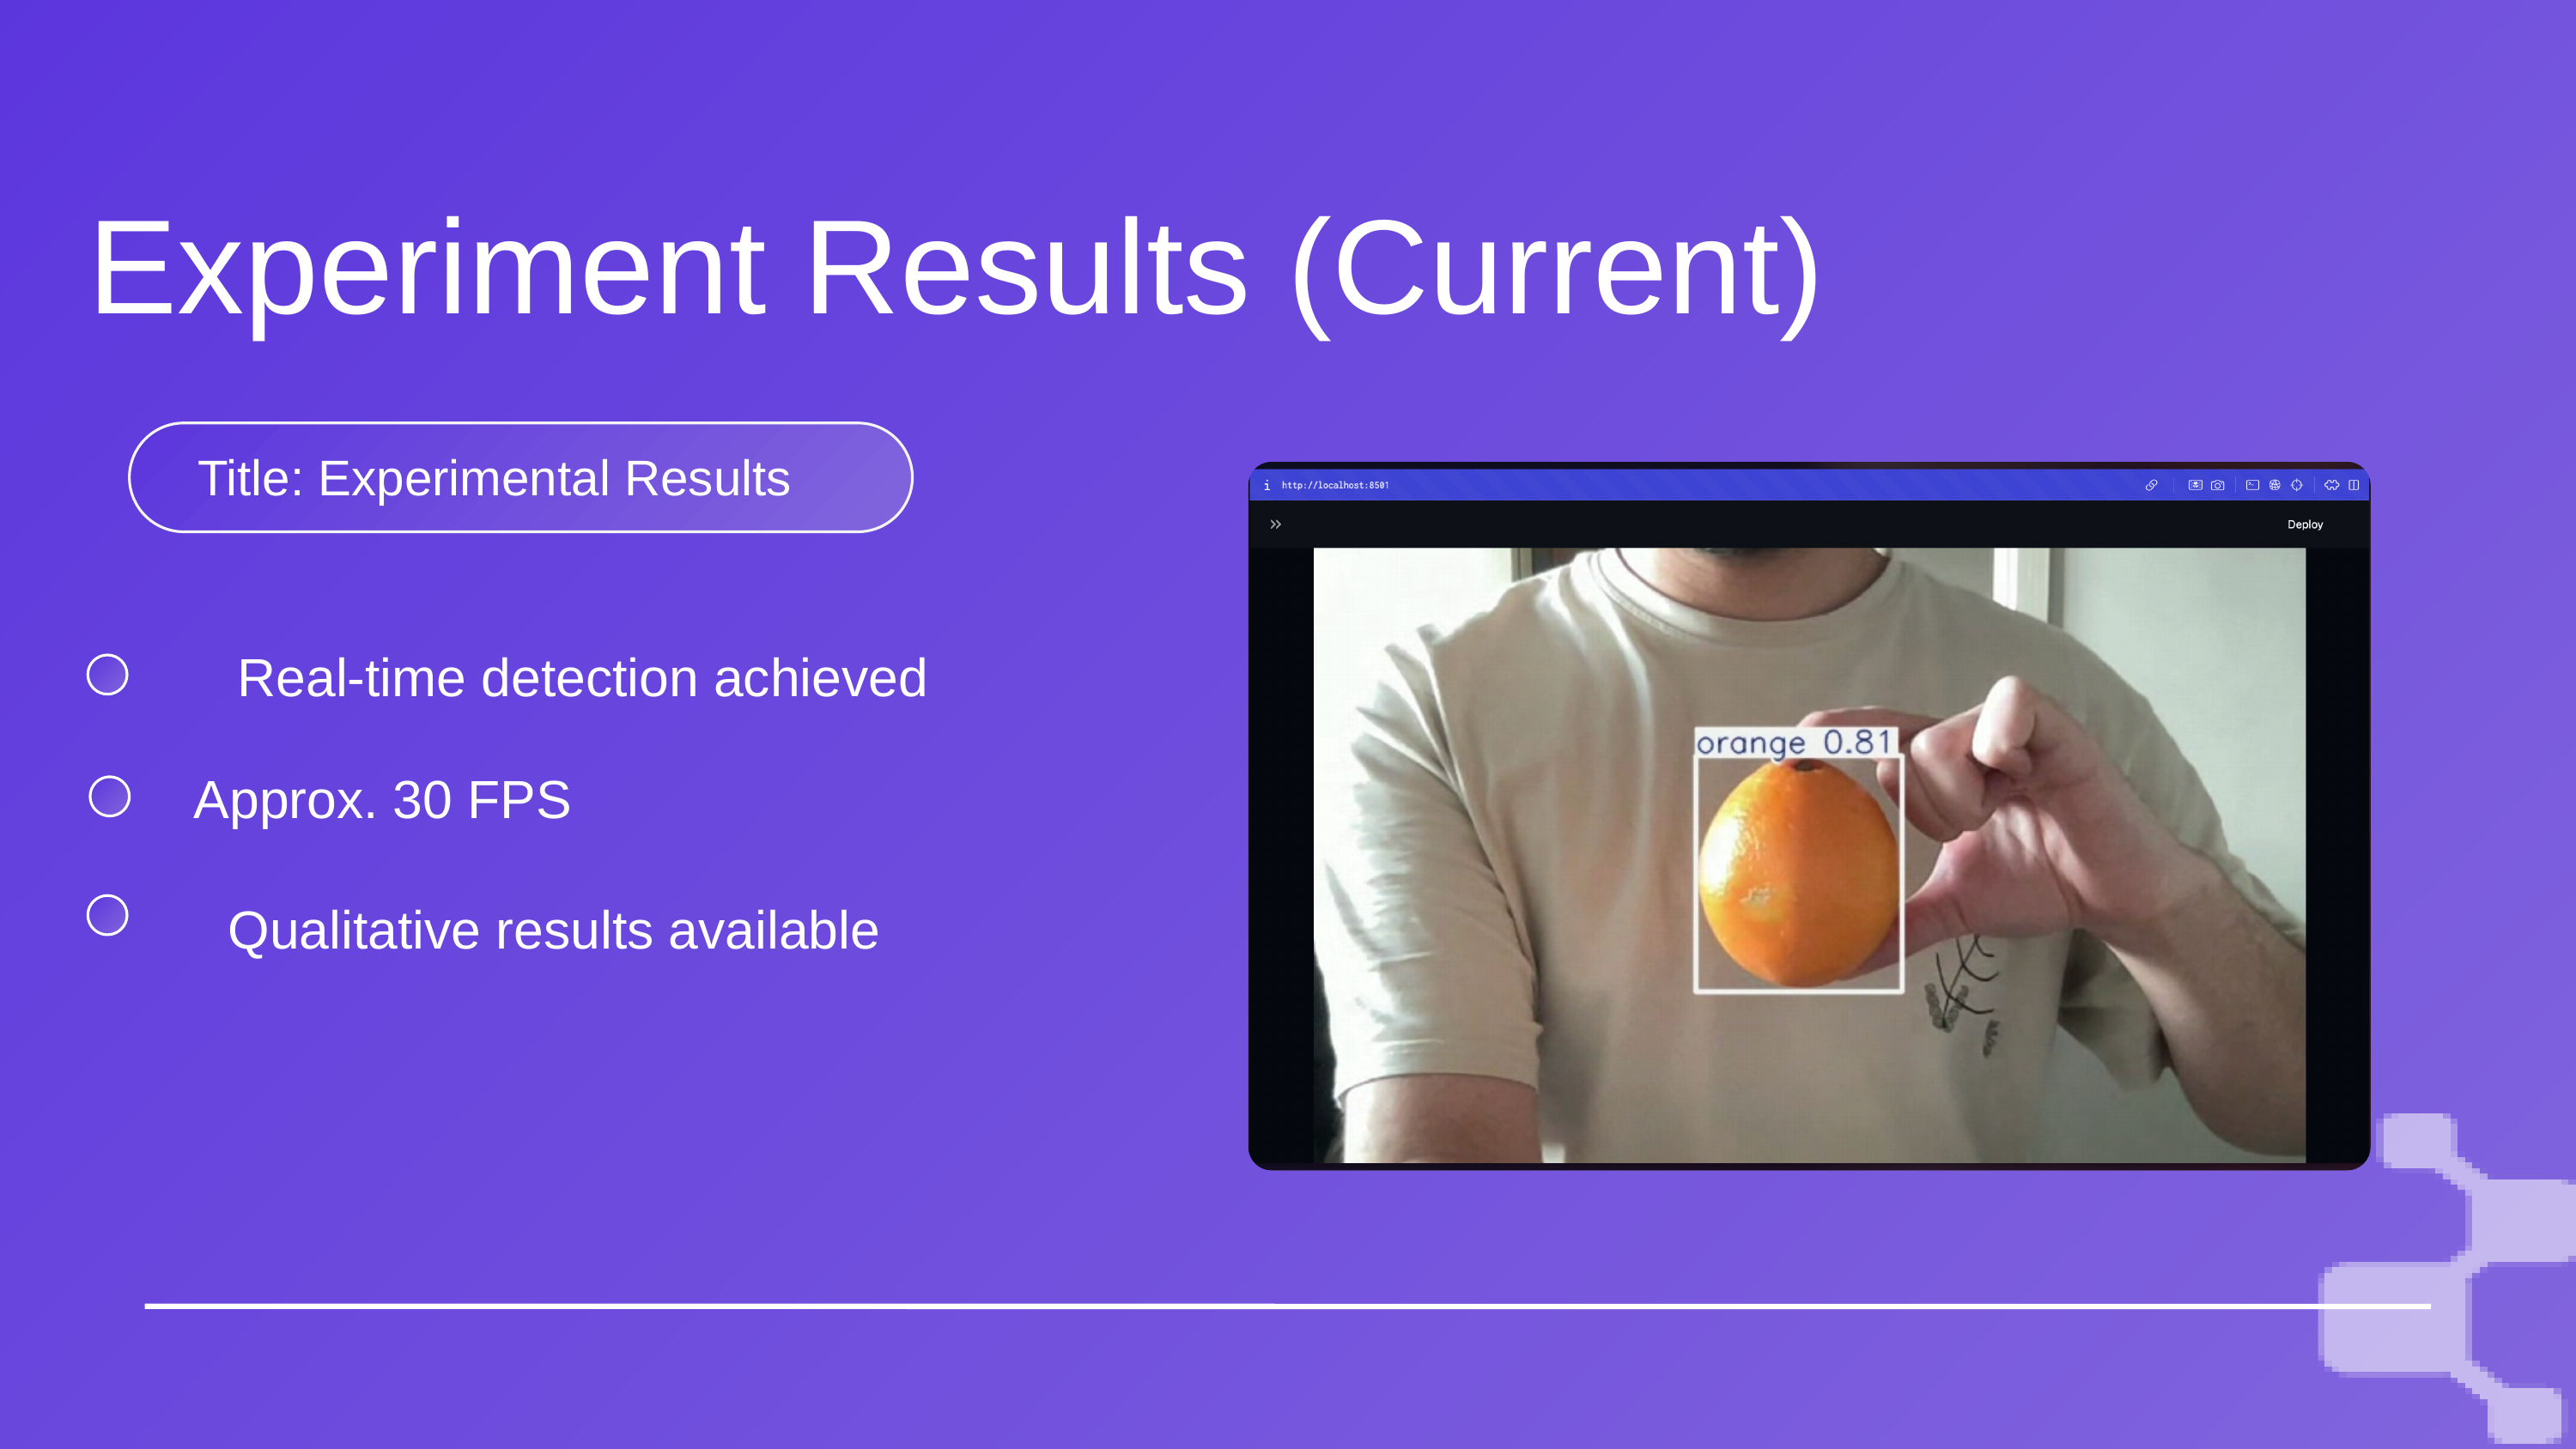

Experiment Results (Current)

Title: Experimental Results

Real-time detection achieved

Approx. 30 FPS

Qualitative results available